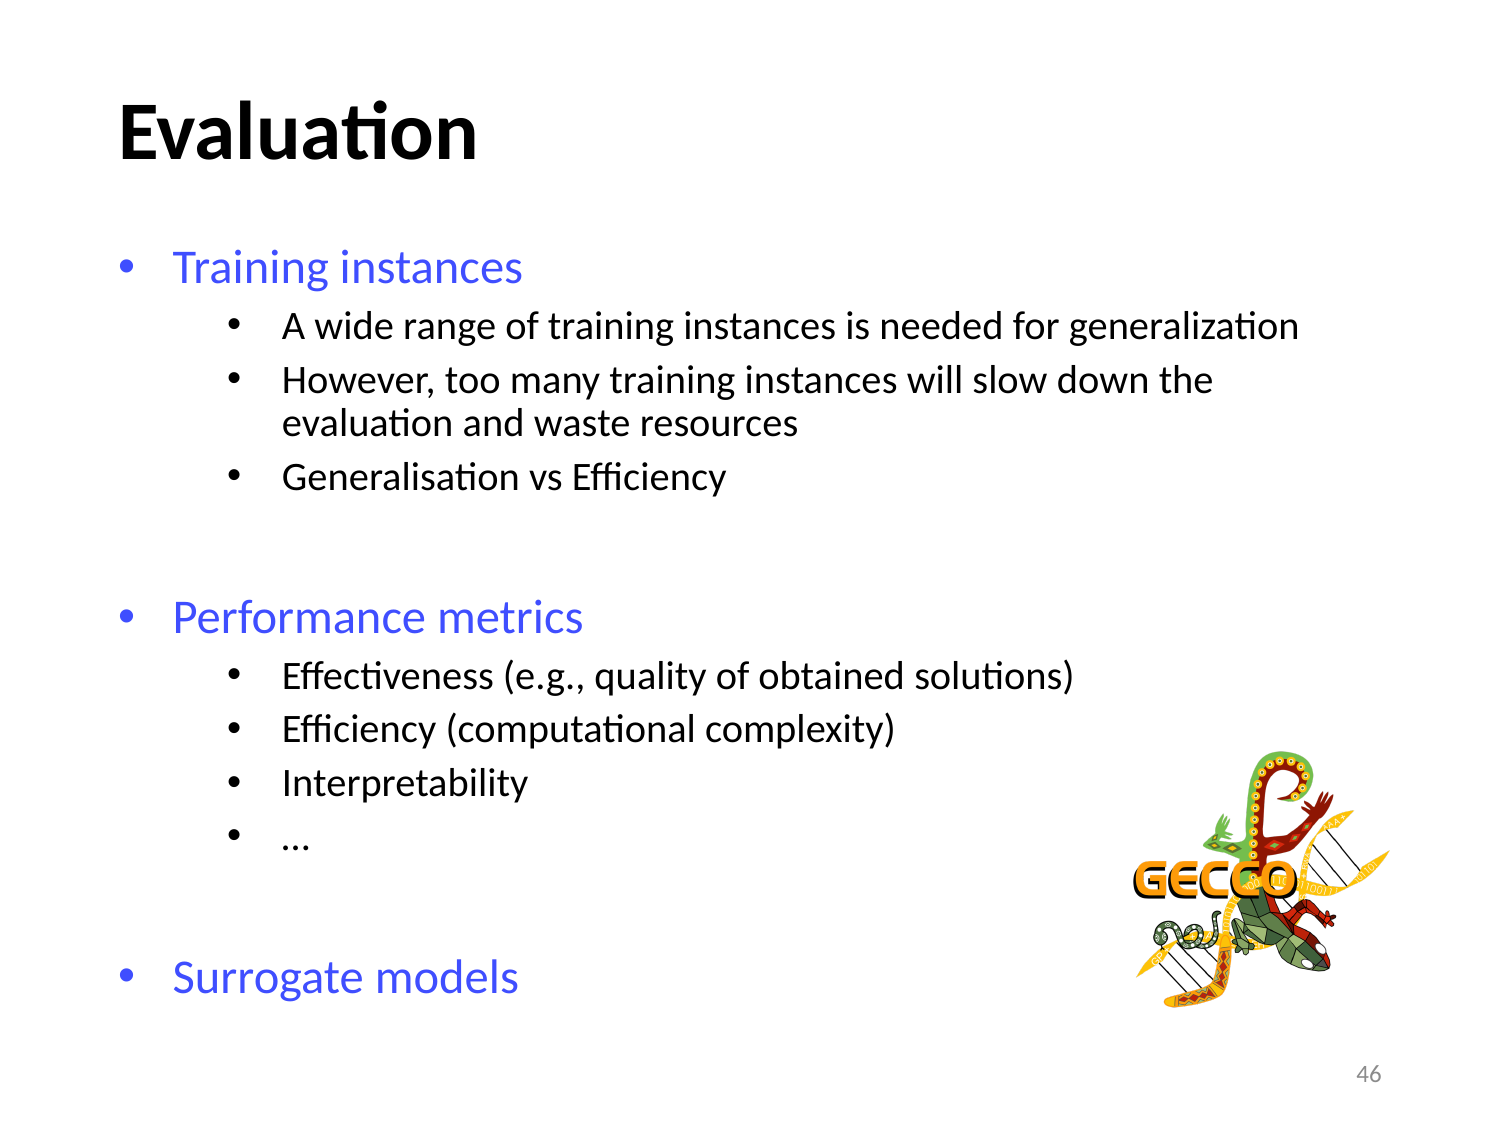

# Evaluation
Training instances
A wide range of training instances is needed for generalization
However, too many training instances will slow down the evaluation and waste resources
Generalisation vs Efficiency

Performance metrics
Effectiveness (e.g., quality of obtained solutions)
Efficiency (computational complexity)
Interpretability
…

Surrogate models
46